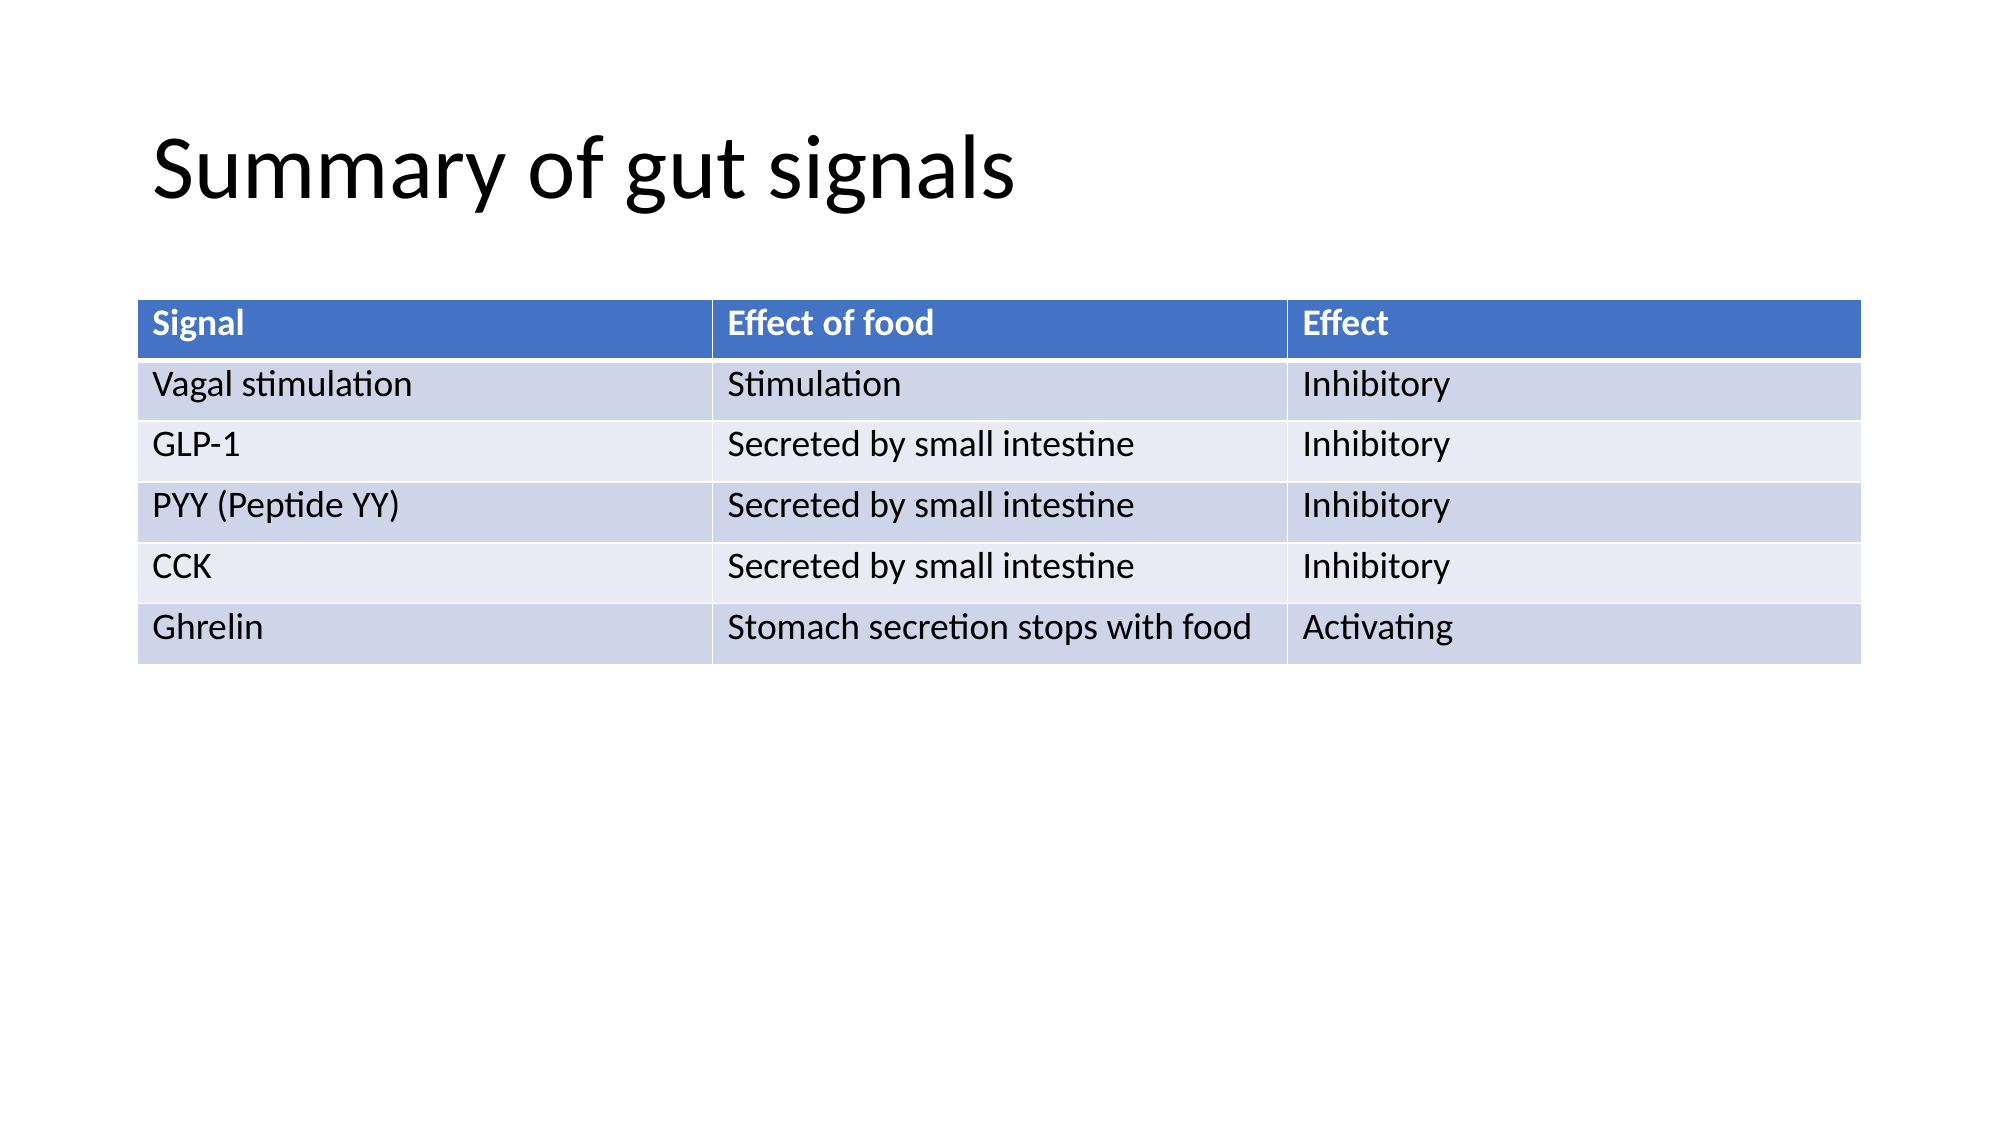

# Summary of gut signals
| Signal | Effect of food | Effect |
| --- | --- | --- |
| Vagal stimulation | Stimulation | Inhibitory |
| GLP-1 | Secreted by small intestine | Inhibitory |
| PYY (Peptide YY) | Secreted by small intestine | Inhibitory |
| CCK | Secreted by small intestine | Inhibitory |
| Ghrelin | Stomach secretion stops with food | Activating |